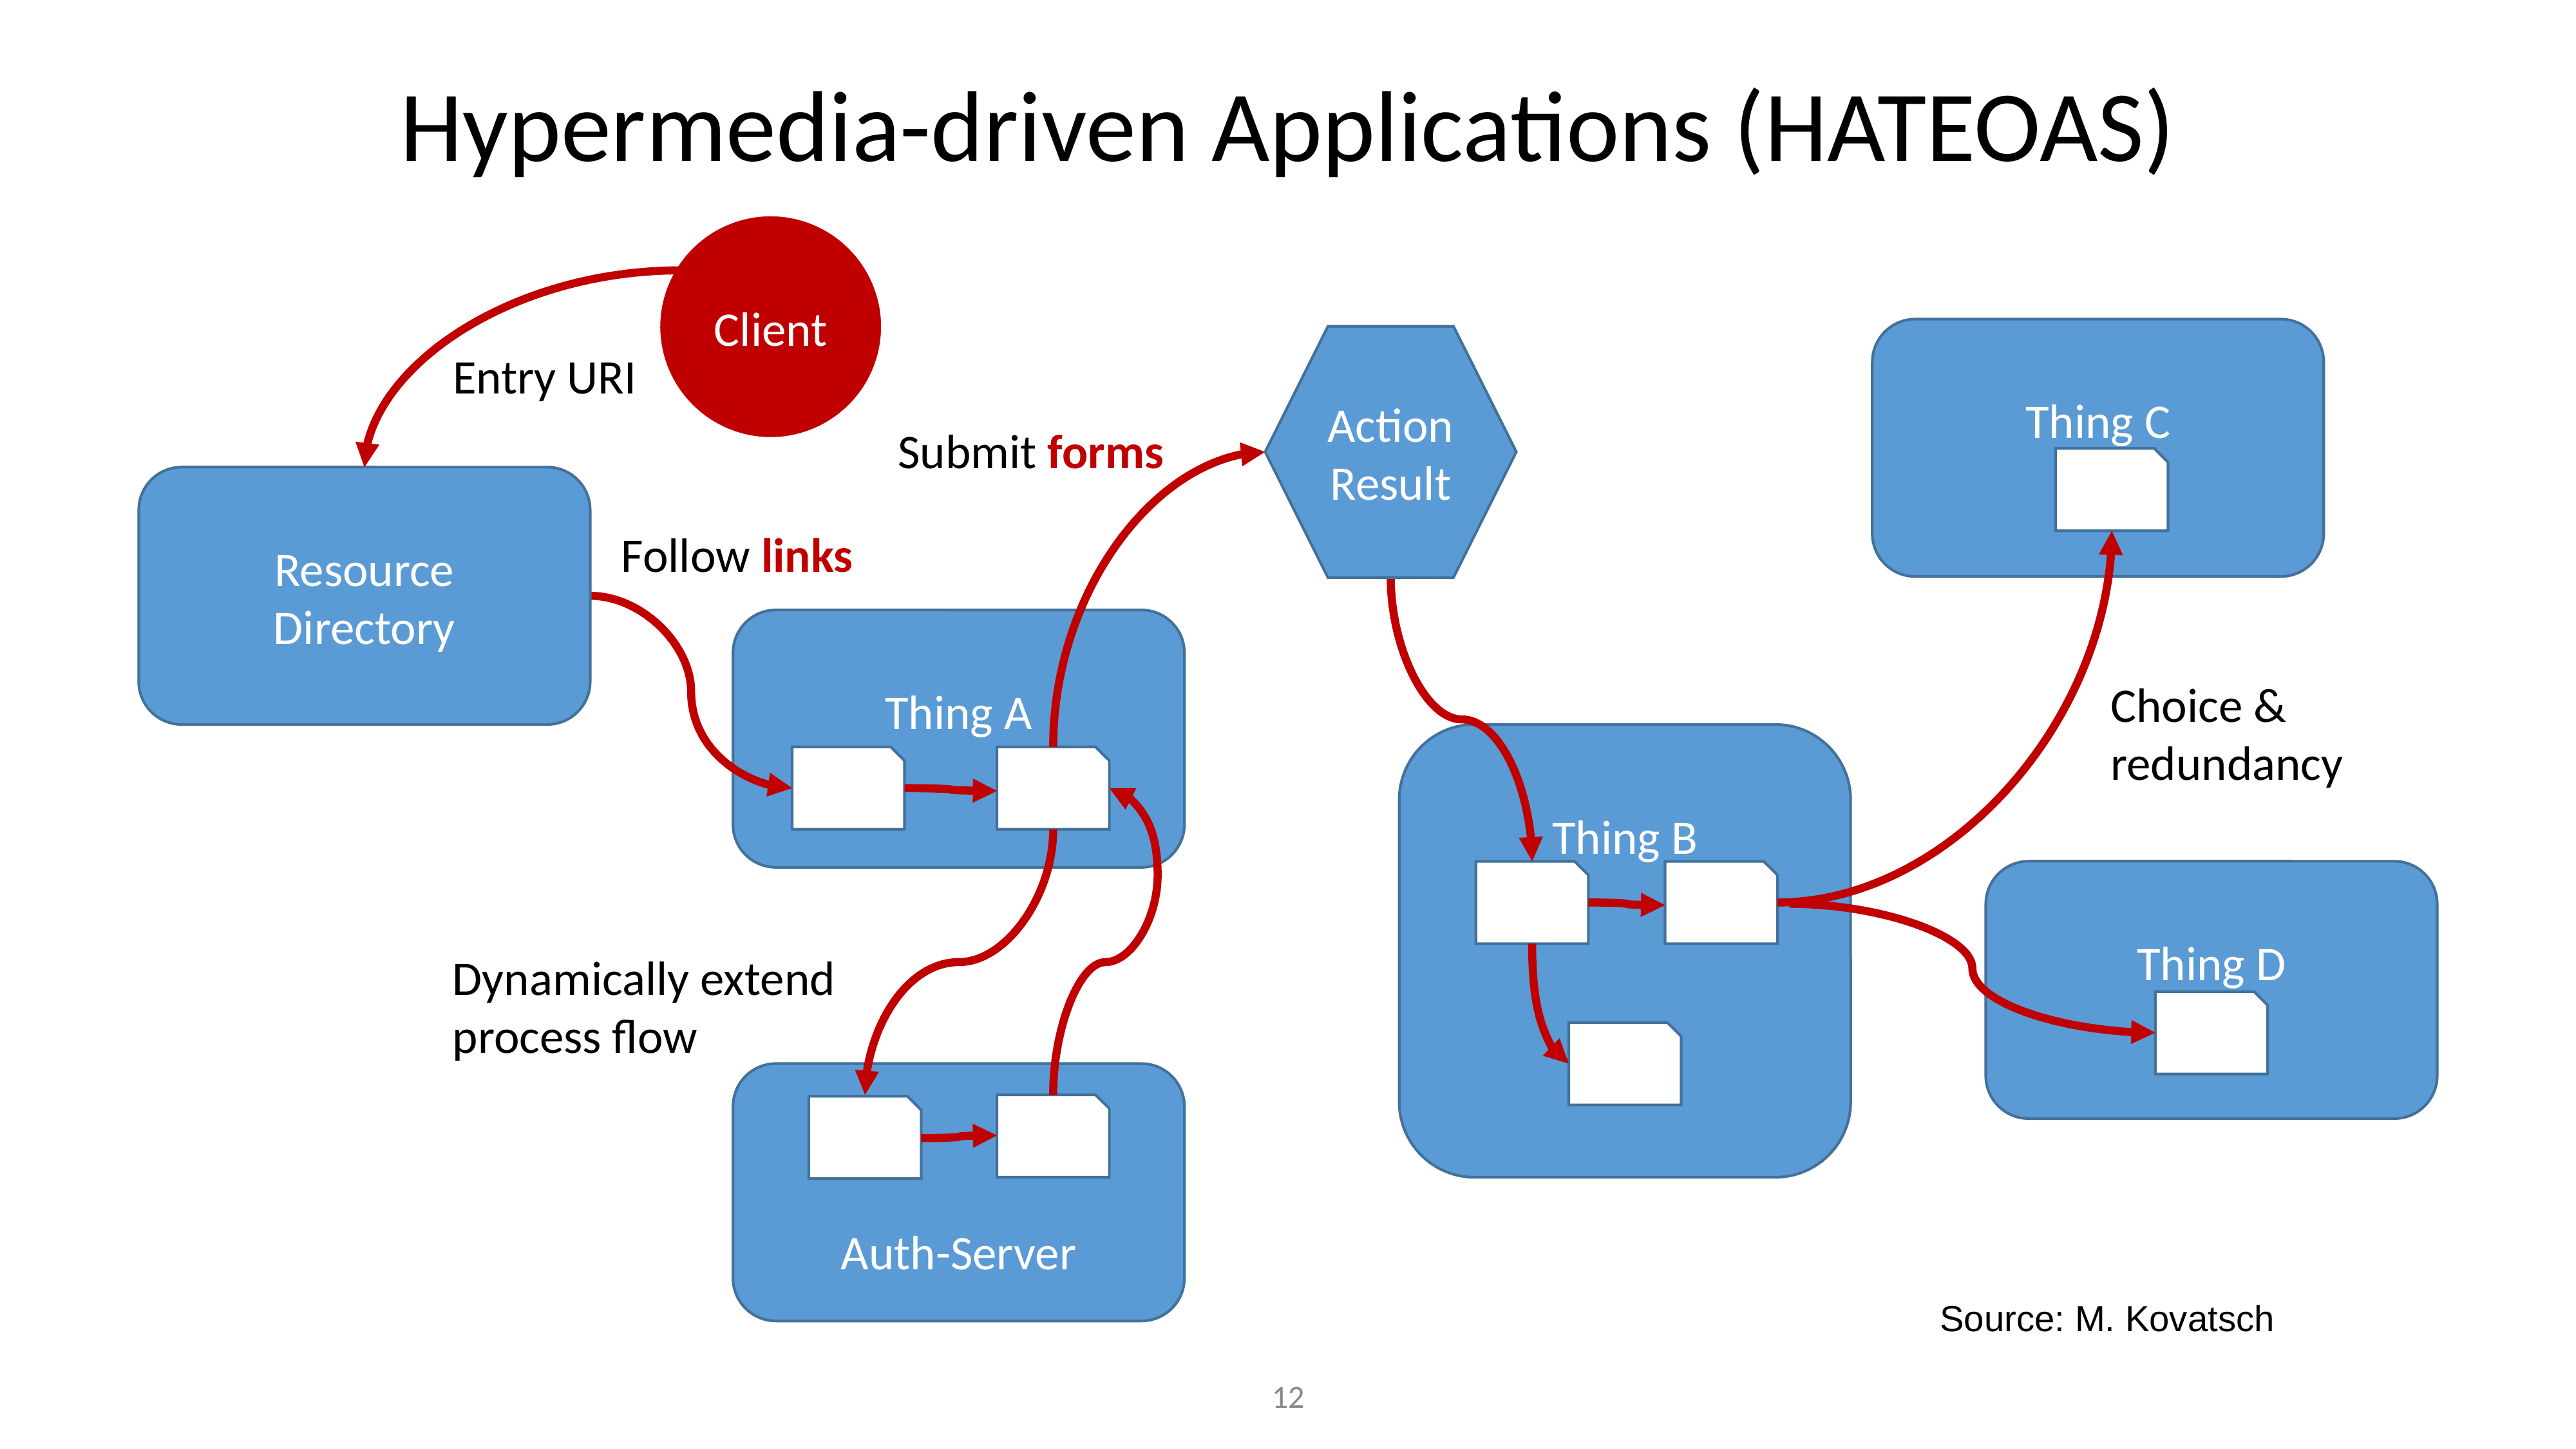

Hypermedia-driven Applications (HATEOAS)

Client

Entry URI

Resource
Directory

Thing C

Choice &
redundancy

Thing D

Action
Result
Submit forms

Follow links

Thing A

Thing B

Dynamically extend
process flow

Auth-Server

Source: M. Kovatsch
12